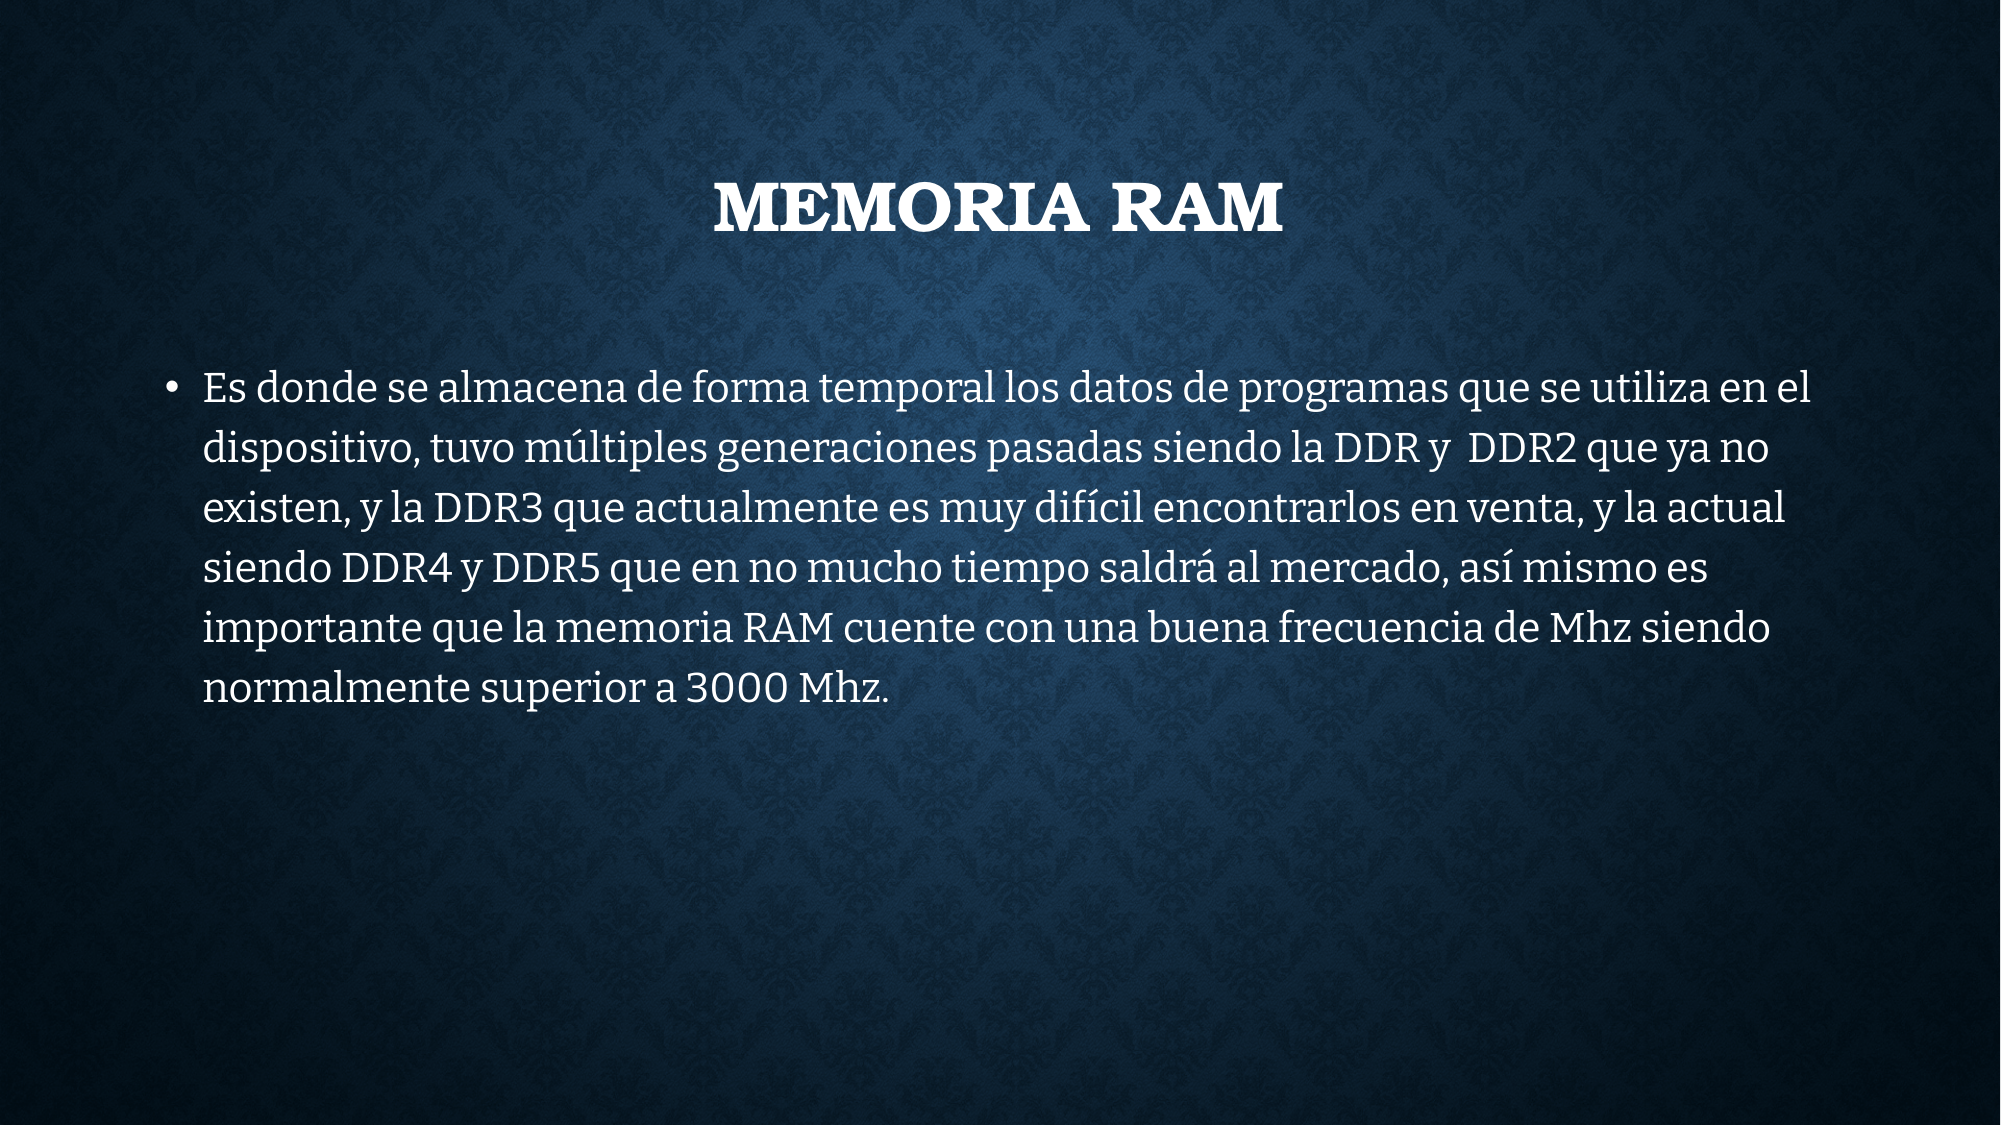

# Memoria RAM
Es donde se almacena de forma temporal los datos de programas que se utiliza en el dispositivo, tuvo múltiples generaciones pasadas siendo la DDR y  DDR2 que ya no existen, y la DDR3 que actualmente es muy difícil encontrarlos en venta, y la actual siendo DDR4 y DDR5 que en no mucho tiempo saldrá al mercado, así mismo es importante que la memoria RAM cuente con una buena frecuencia de Mhz siendo normalmente superior a 3000 Mhz.